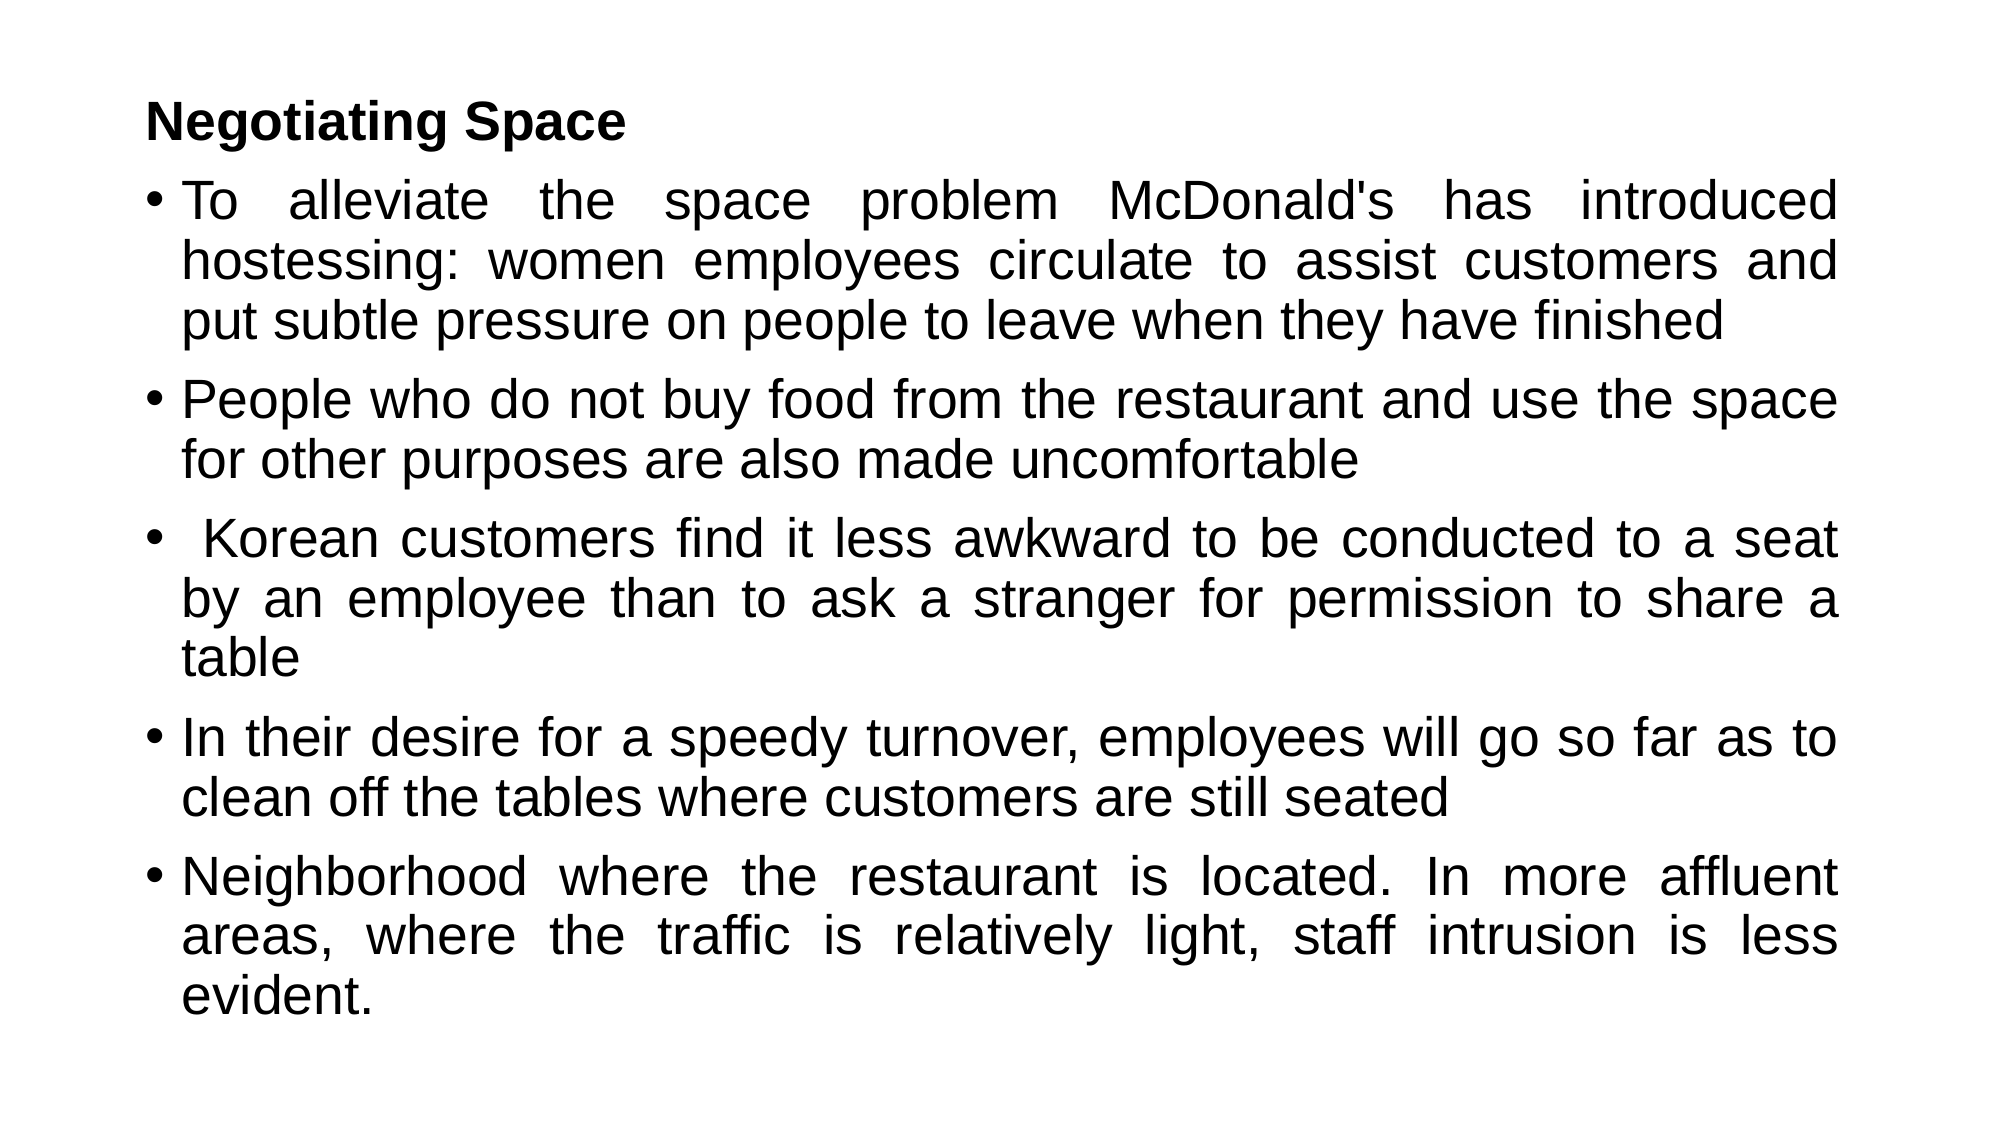

Negotiating Space
To alleviate the space problem McDonald's has introduced hostessing: women employees circulate to assist customers and put subtle pressure on people to leave when they have finished
People who do not buy food from the restaurant and use the space for other purposes are also made uncomfortable
 Korean customers find it less awkward to be conducted to a seat by an employee than to ask a stranger for permission to share a table
In their desire for a speedy turnover, employees will go so far as to clean off the tables where customers are still seated
Neighborhood where the restaurant is located. In more affluent areas, where the traffic is relatively light, staff intrusion is less evident.